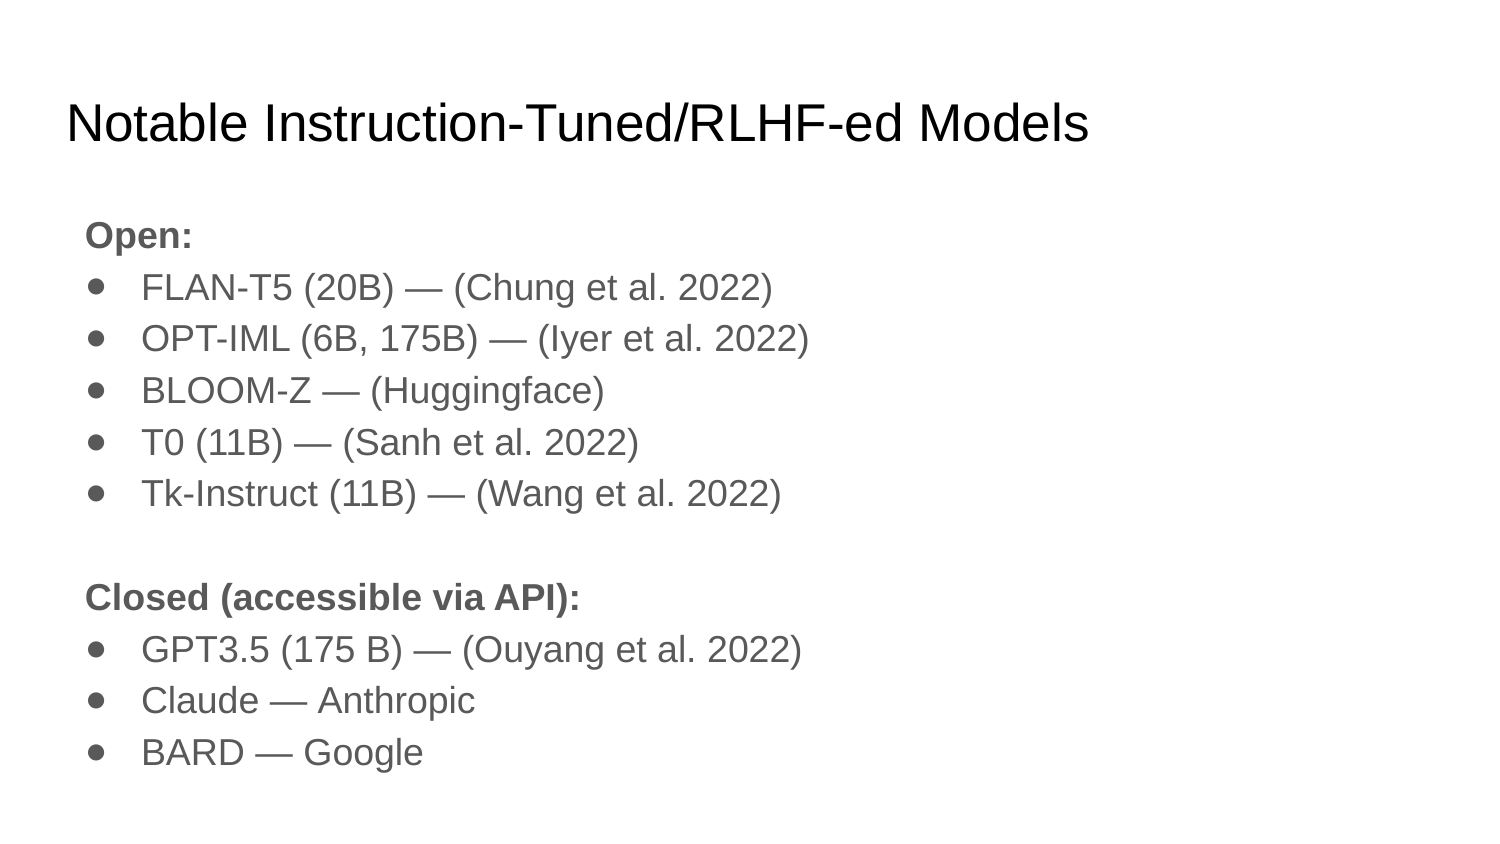

# Notable Instruction-Tuned/RLHF-ed Models
Open:
FLAN-T5 (20B) — (Chung et al. 2022)
OPT-IML (6B, 175B) — (Iyer et al. 2022)
BLOOM-Z — (Huggingface)
T0 (11B) — (Sanh et al. 2022)
Tk-Instruct (11B) — (Wang et al. 2022)

Closed (accessible via API):
GPT3.5 (175 B) — (Ouyang et al. 2022)
Claude — Anthropic
BARD — Google